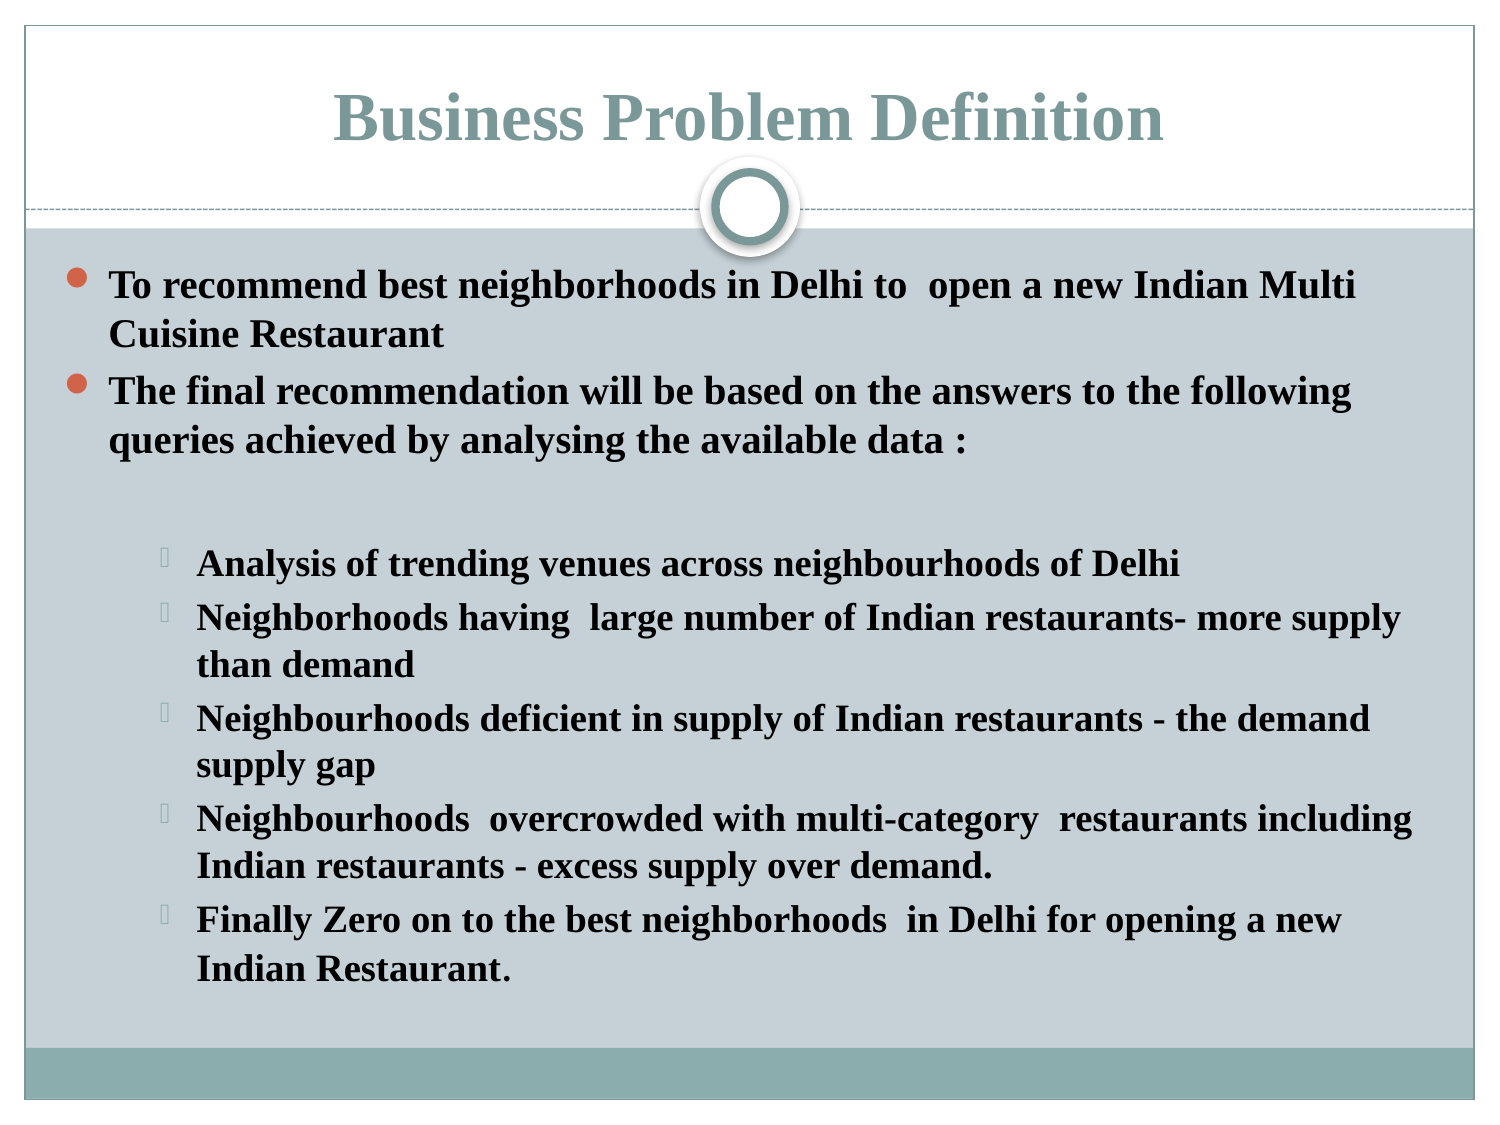

# Business Problem Definition
To recommend best neighborhoods in Delhi to  open a new Indian Multi Cuisine Restaurant
The final recommendation will be based on the answers to the following queries achieved by analysing the available data :

Analysis of trending venues across neighbourhoods of Delhi
Neighborhoods having  large number of Indian restaurants- more supply than demand
Neighbourhoods deficient in supply of Indian restaurants - the demand supply gap
Neighbourhoods  overcrowded with multi-category  restaurants including Indian restaurants - excess supply over demand.
Finally Zero on to the best neighborhoods  in Delhi for opening a new Indian Restaurant.